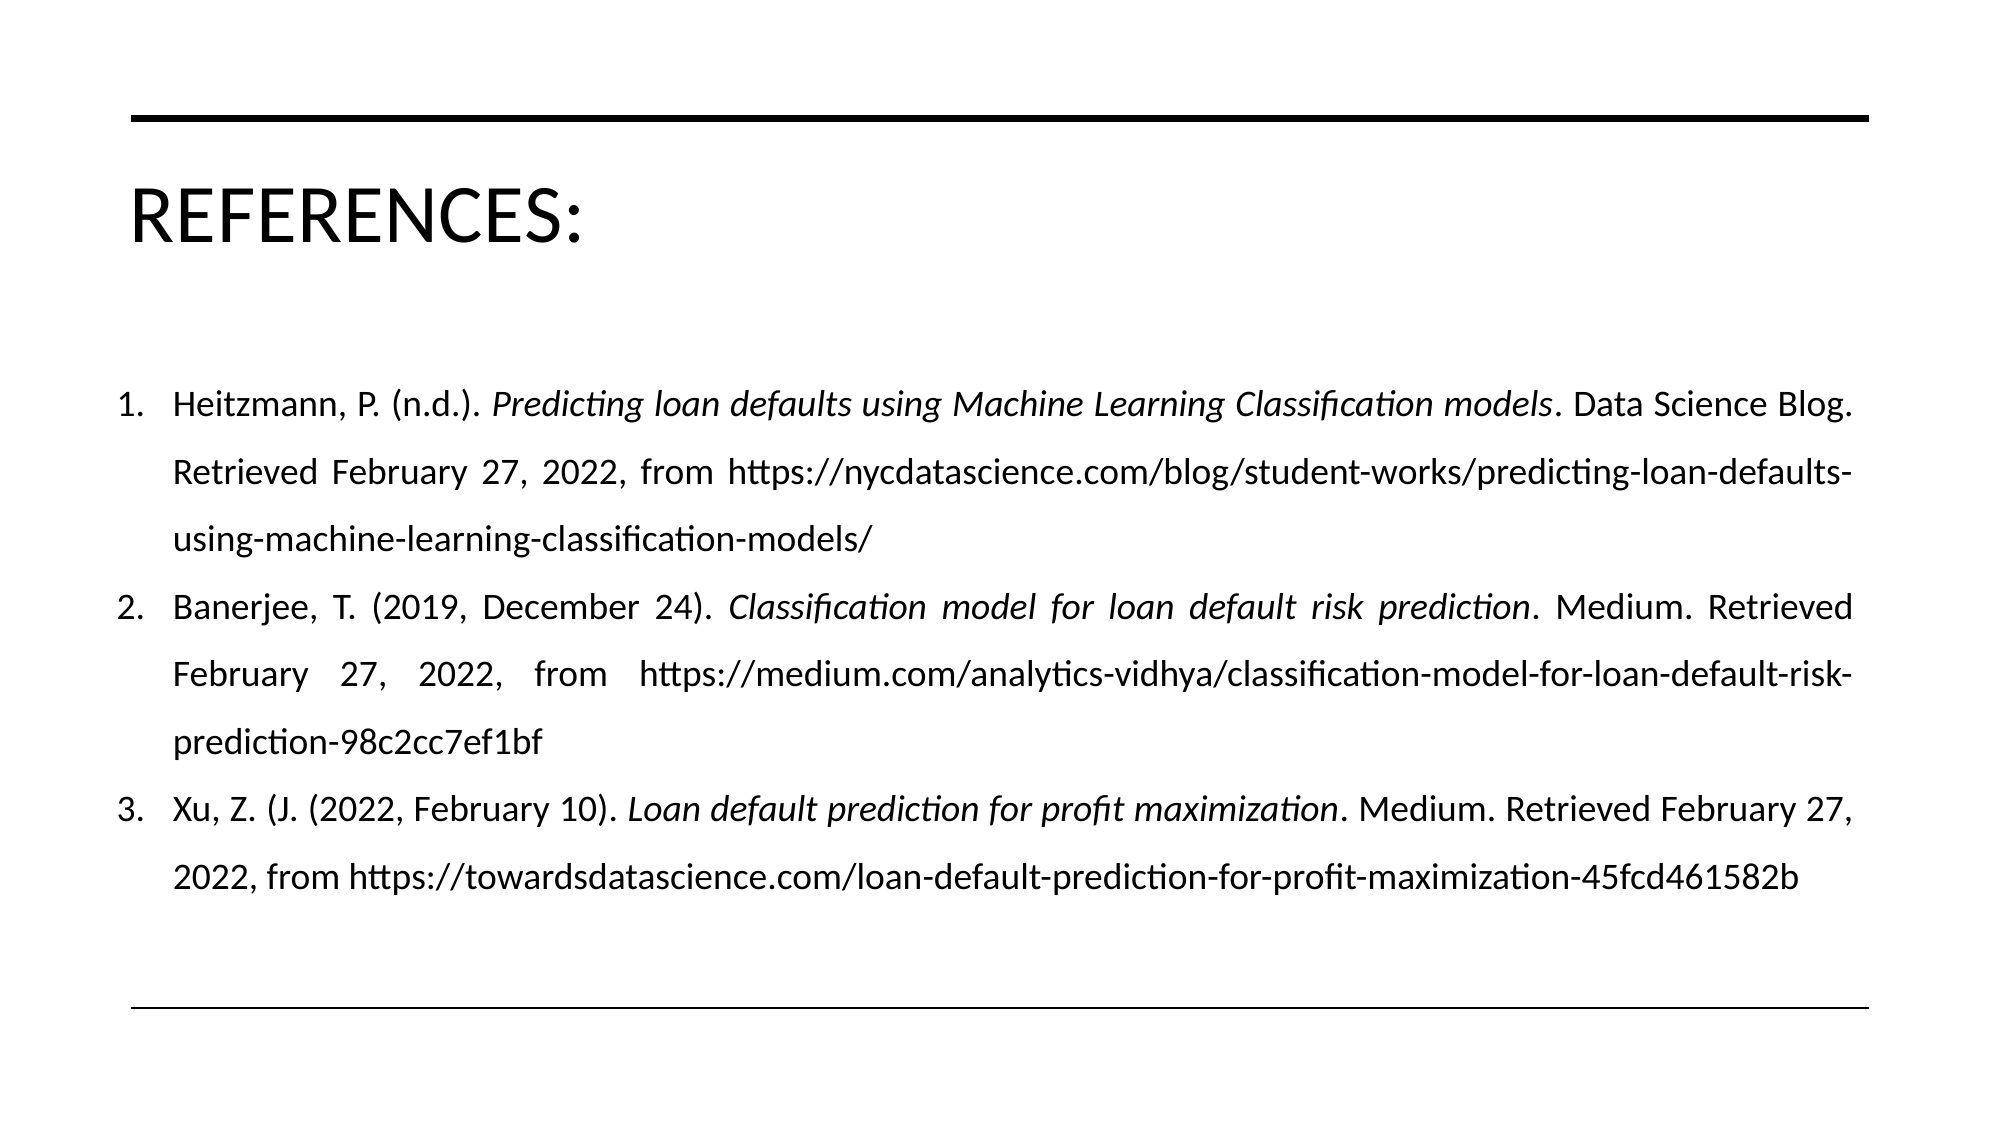

# References:
Heitzmann, P. (n.d.). Predicting loan defaults using Machine Learning Classification models. Data Science Blog. Retrieved February 27, 2022, from https://nycdatascience.com/blog/student-works/predicting-loan-defaults-using-machine-learning-classification-models/
Banerjee, T. (2019, December 24). Classification model for loan default risk prediction. Medium. Retrieved February 27, 2022, from https://medium.com/analytics-vidhya/classification-model-for-loan-default-risk-prediction-98c2cc7ef1bf
Xu, Z. (J. (2022, February 10). Loan default prediction for profit maximization. Medium. Retrieved February 27, 2022, from https://towardsdatascience.com/loan-default-prediction-for-profit-maximization-45fcd461582b